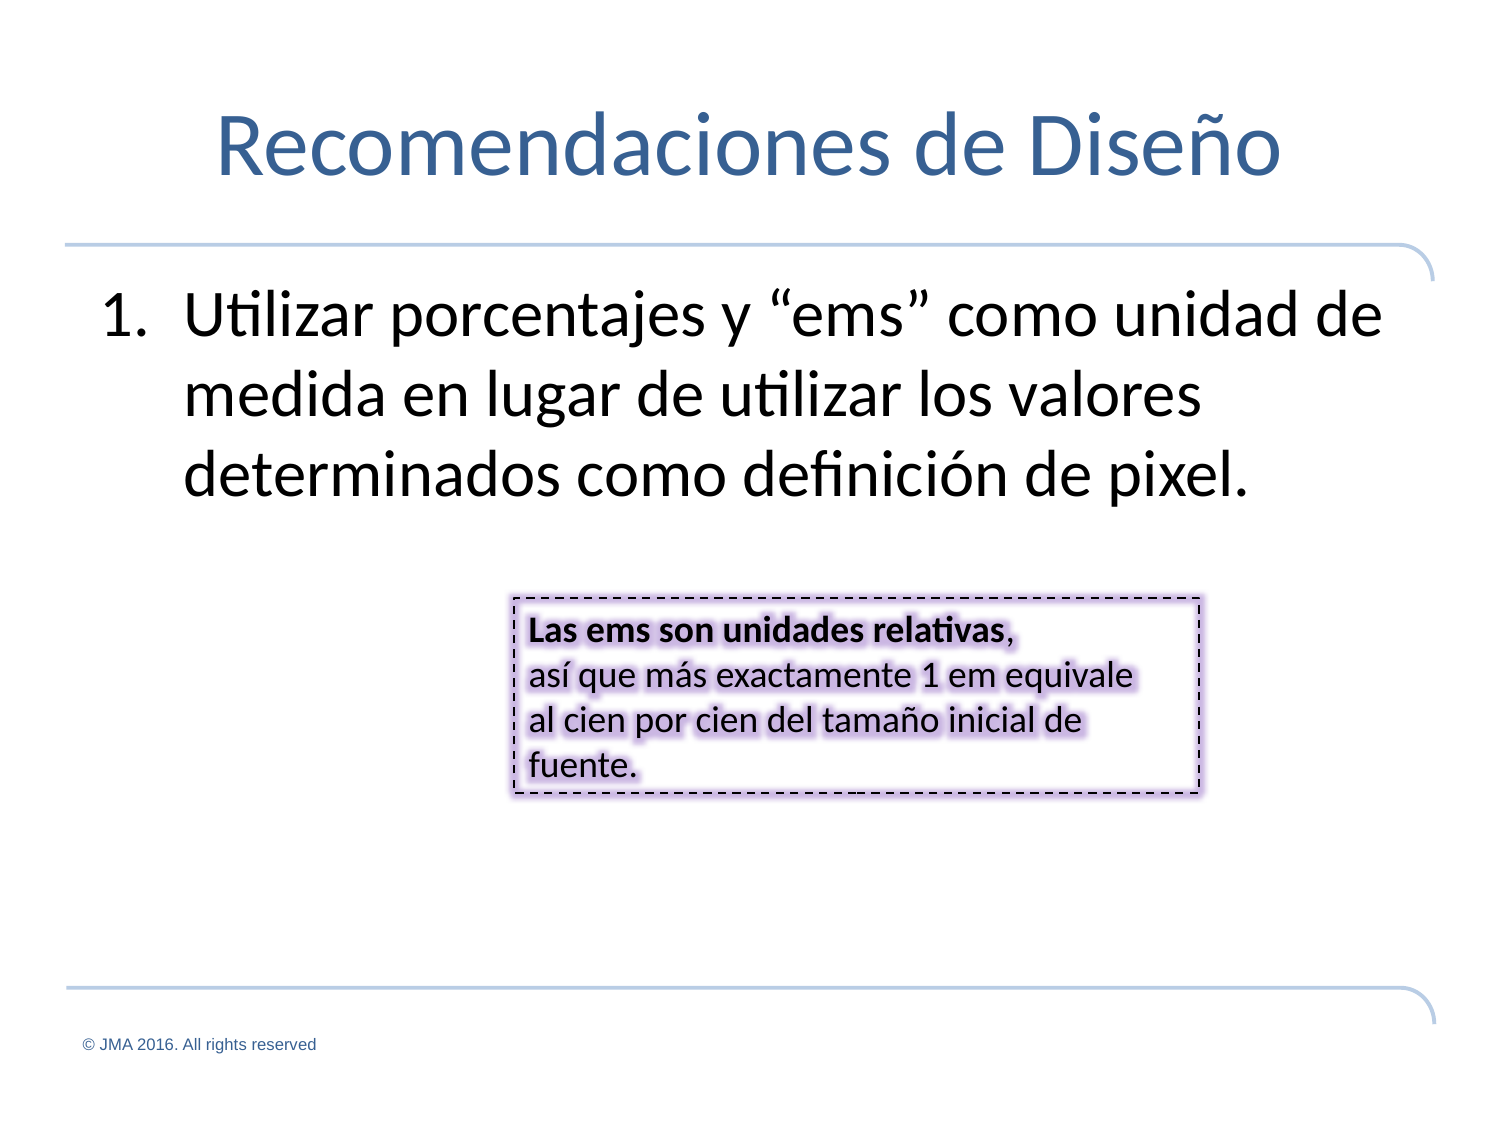

# Recomendaciones de Diseño
Utilizar porcentajes y “ems” como unidad de medida en lugar de utilizar los valores determinados como definición de pixel.

Las ems son unidades relativas,
así que más exactamente 1 em equivale
al cien por cien del tamaño inicial de fuente.